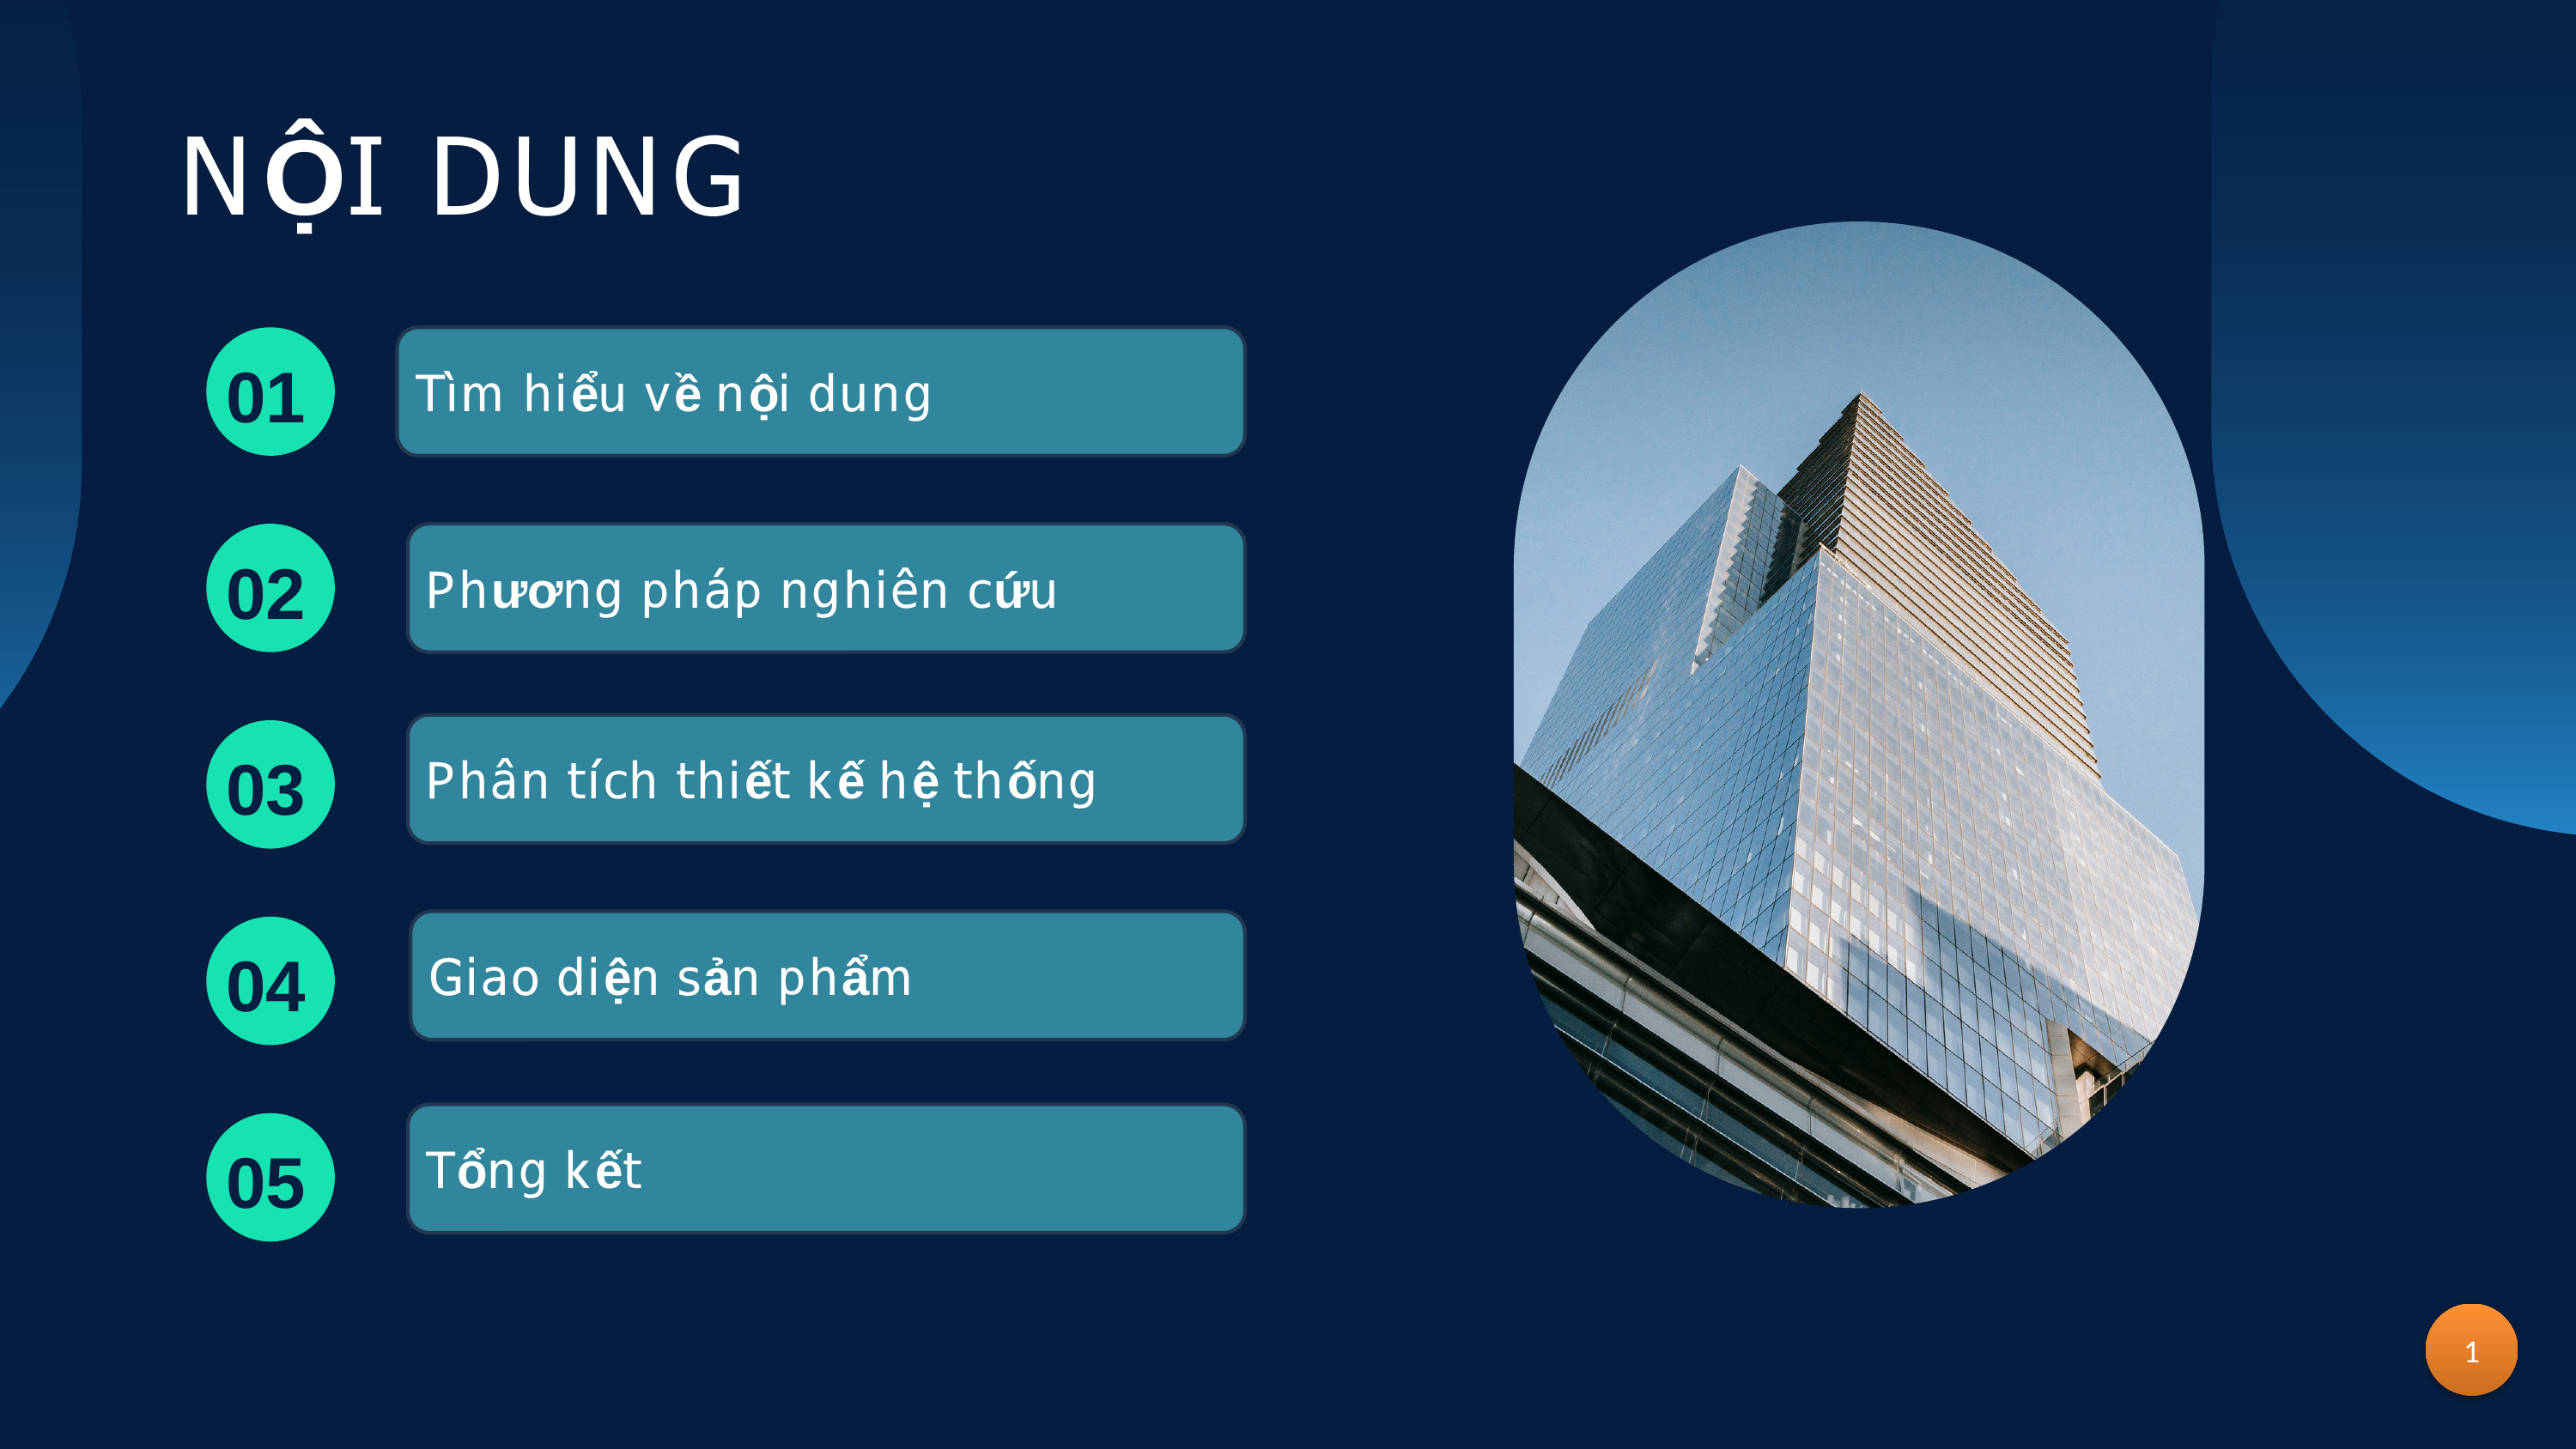

NỘI DUNG

01
Tìm hiểu về nội dung

02
Phương pháp nghiên cứu
Phân tích thiết kế hệ thống

03
Giao diện sản phẩm

04
Tổng kết

05
1